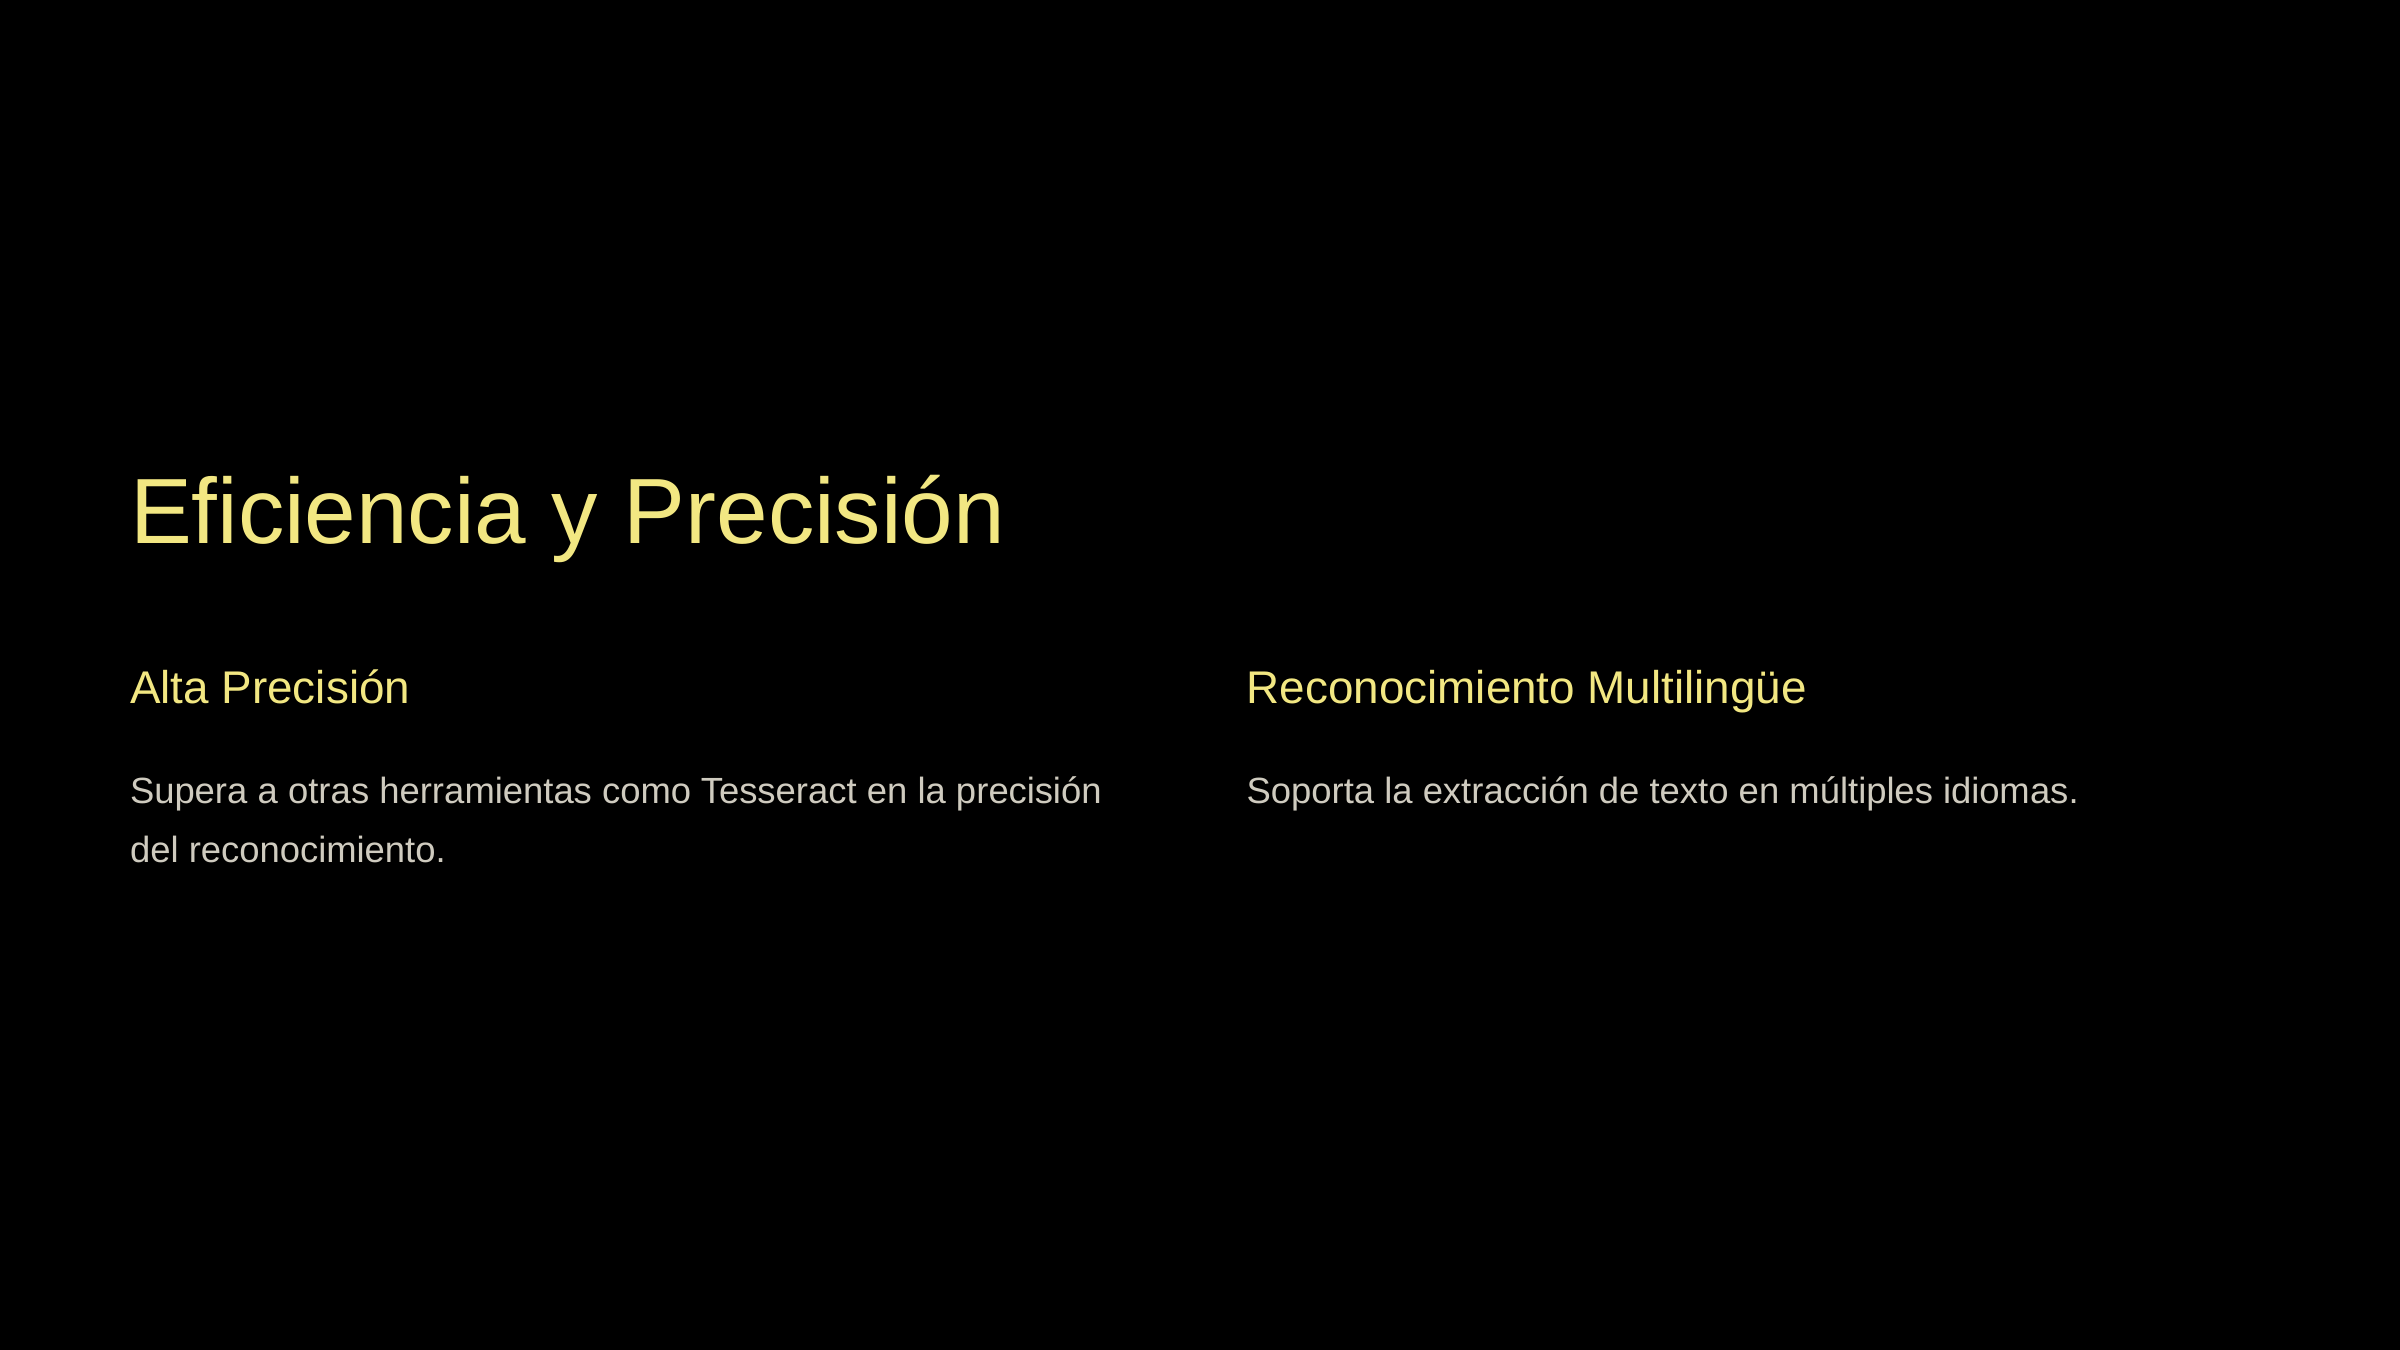

Eficiencia y Precisión
Alta Precisión
Reconocimiento Multilingüe
Supera a otras herramientas como Tesseract en la precisión del reconocimiento.
Soporta la extracción de texto en múltiples idiomas.